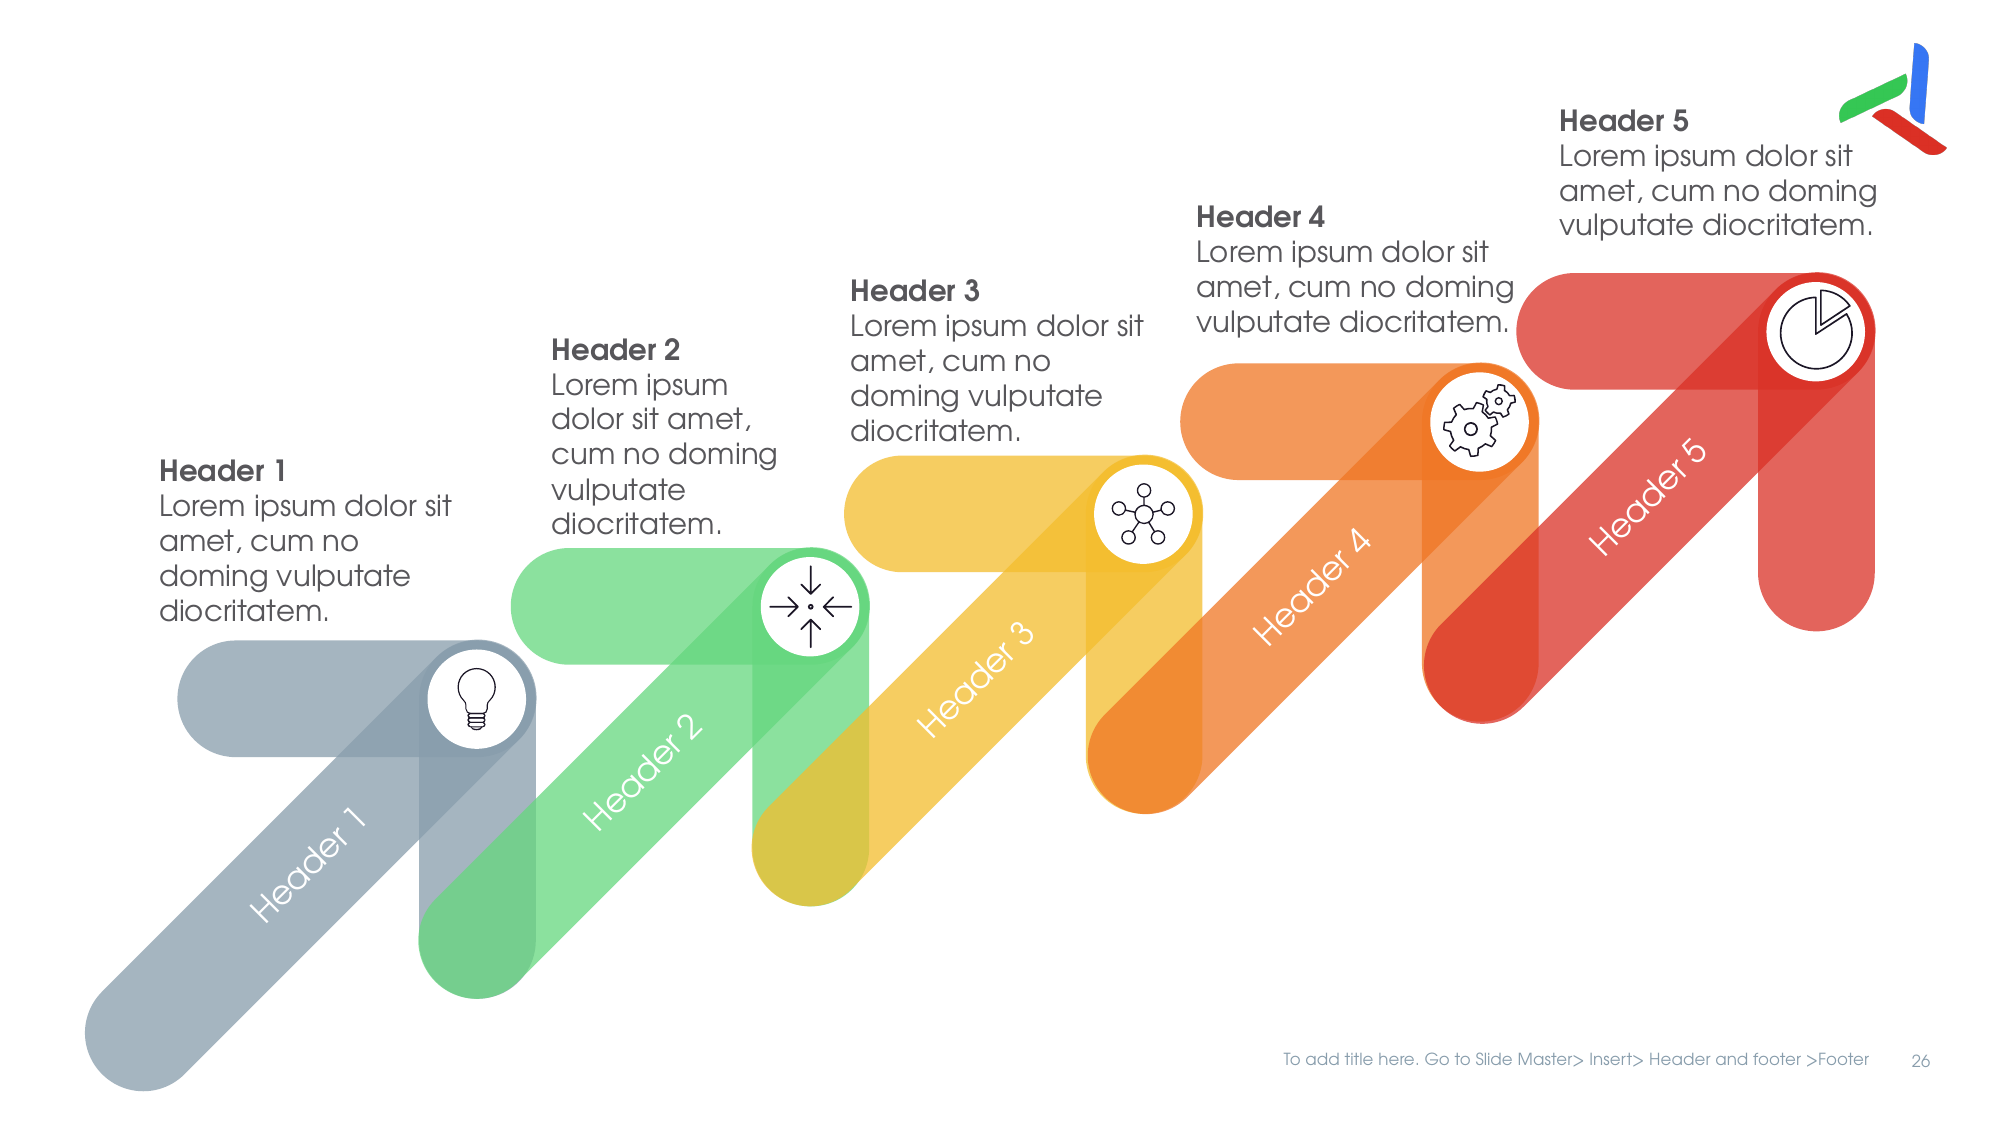

#
Header 5
Lorem ipsum dolor sit amet, cum no doming vulputate diocritatem.

Header 4
Lorem ipsum dolor sit amet, cum no doming vulputate diocritatem.
Header 3
Lorem ipsum dolor sit amet, cum no doming vulputate diocritatem.

Header 5

Header 2
Lorem ipsum dolor sit amet, cum no doming vulputate diocritatem.

Header 4

Header 3
Header 1
Lorem ipsum dolor sit amet, cum no doming vulputate diocritatem.

Header 2

Header 1

To add title here. Go to Slide Master> Insert> Header and footer >Footer